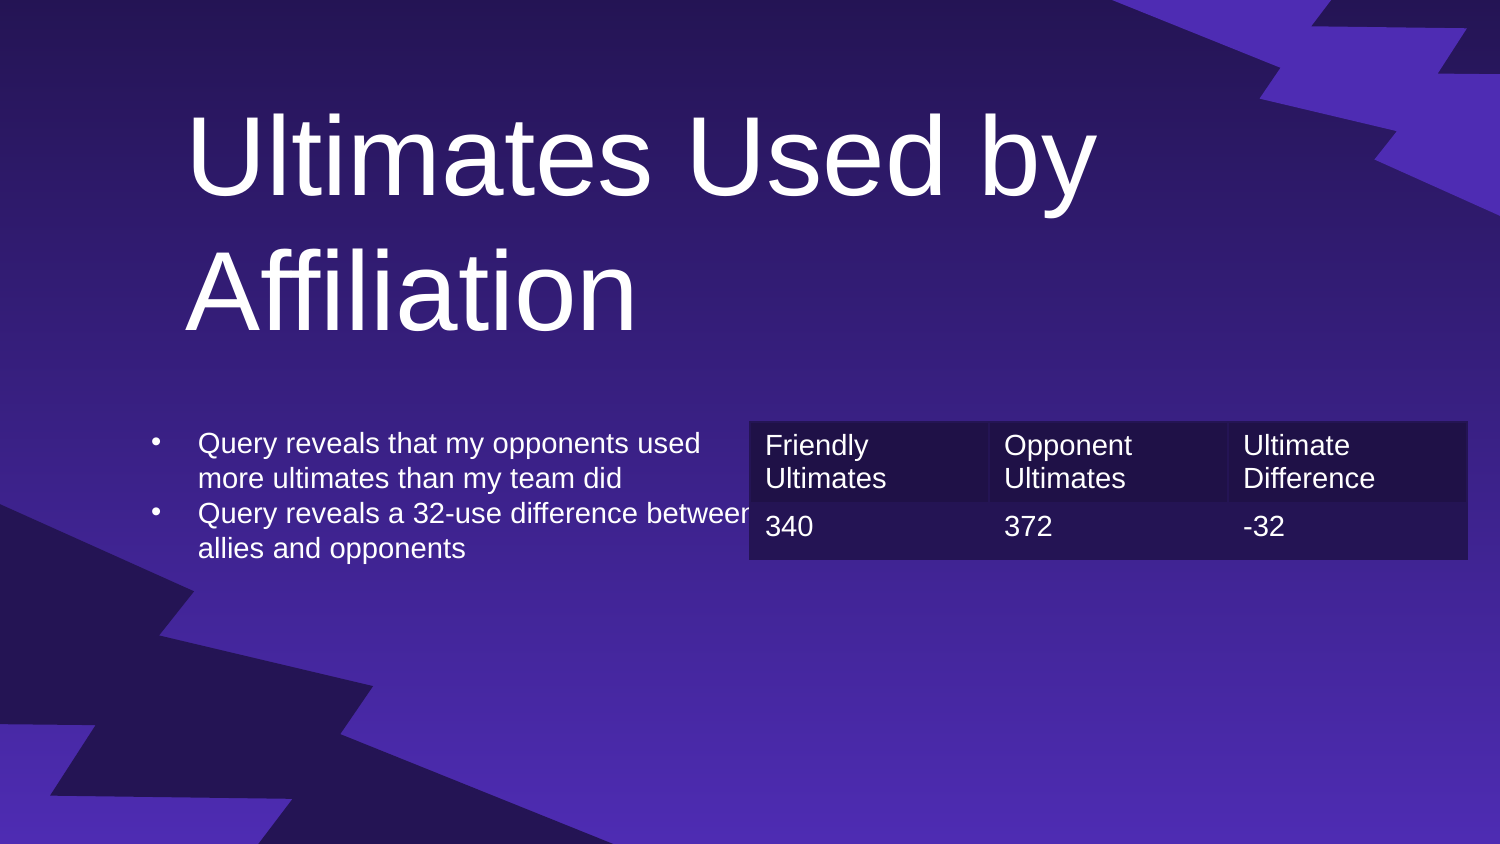

# Ultimates Used by Affiliation
Query reveals that my opponents used more ultimates than my team did
Query reveals a 32-use difference between allies and opponents

| Friendly Ultimates | Opponent Ultimates | Ultimate Difference |
| --- | --- | --- |
| 340 | 372 | -32 |